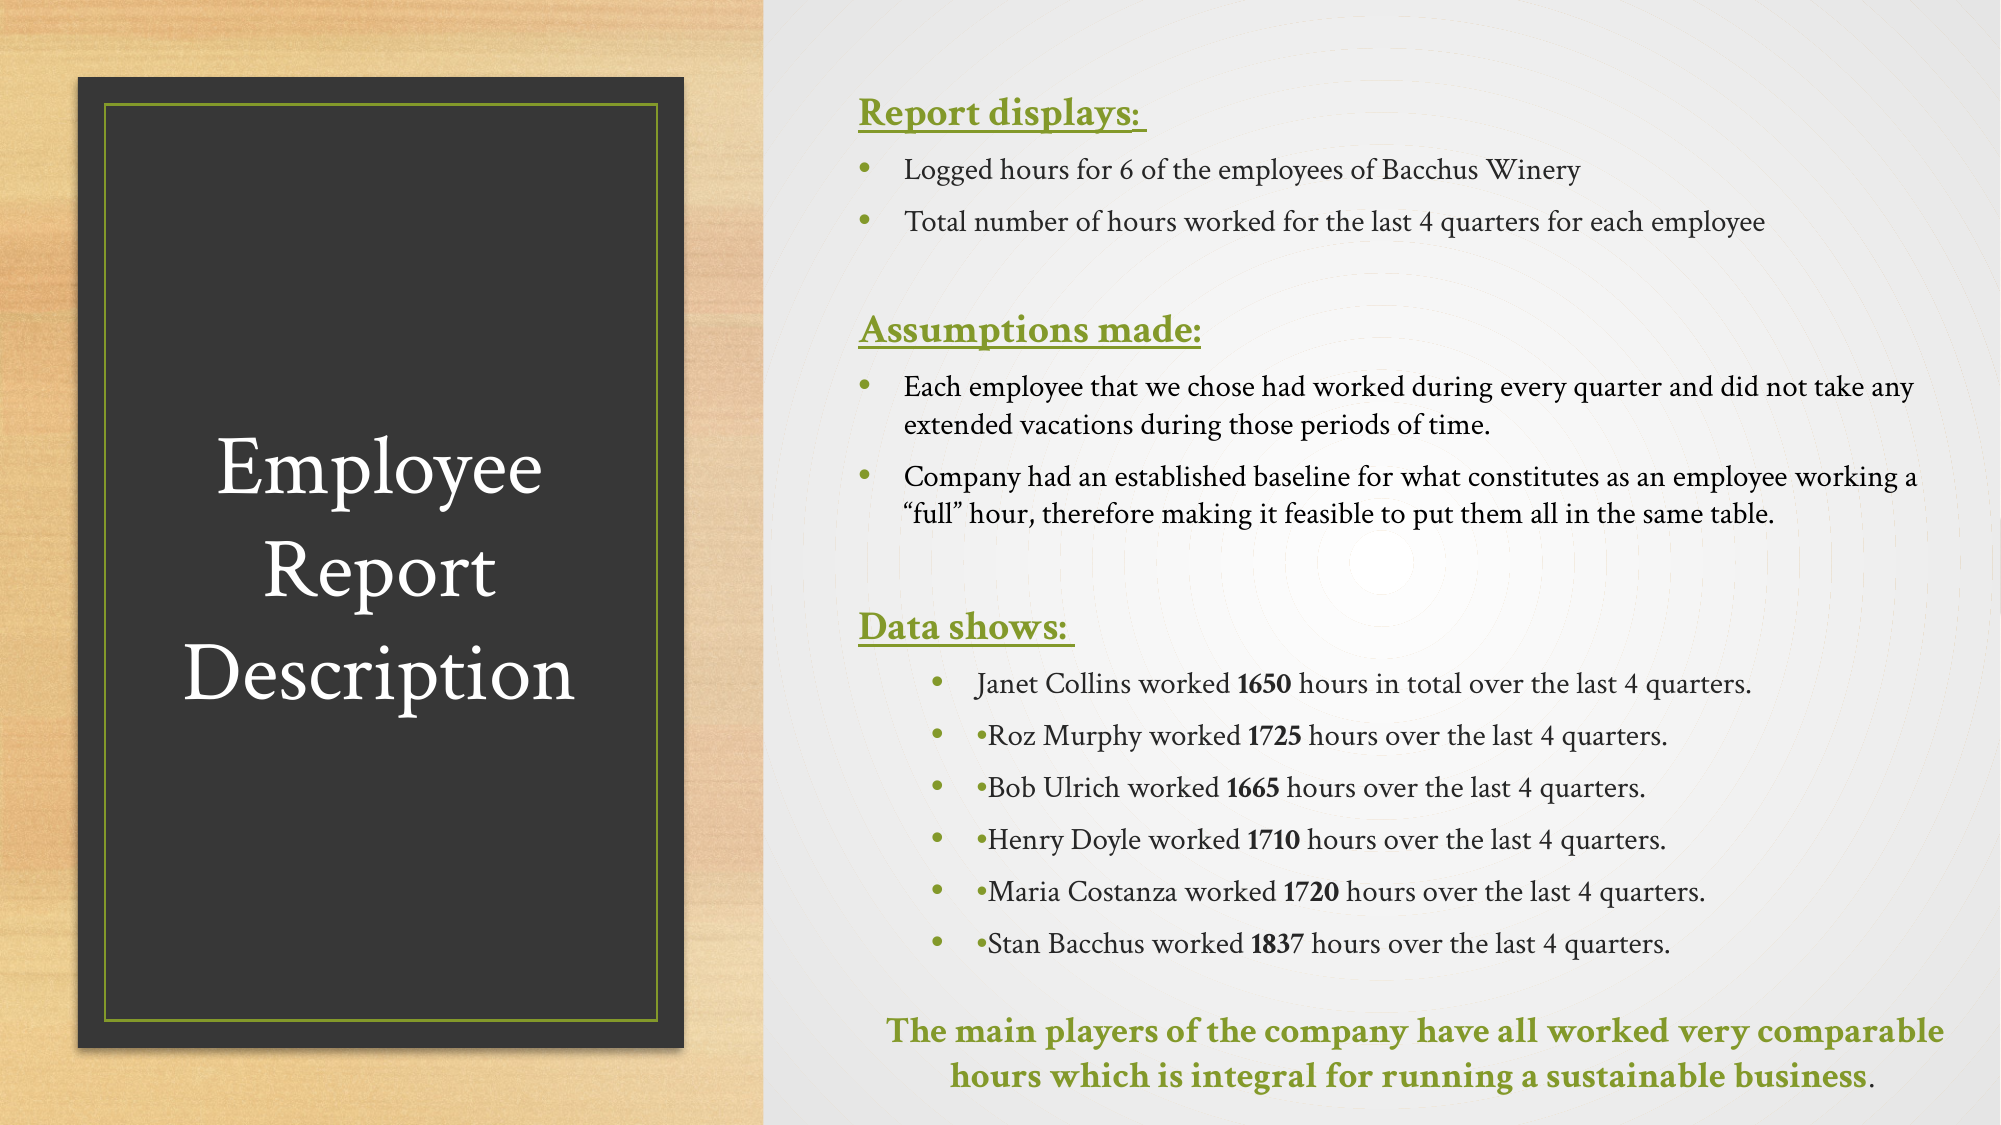

Report displays:
Logged hours for 6 of the employees of Bacchus Winery
Total number of hours worked for the last 4 quarters for each employee

Assumptions made:
Each employee that we chose had worked during every quarter and did not take any extended vacations during those periods of time.
Company had an established baseline for what constitutes as an employee working a “full” hour, therefore making it feasible to put them all in the same table.

Data shows:
Janet Collins worked 1650 hours in total over the last 4 quarters.
•Roz Murphy worked 1725 hours over the last 4 quarters.
•Bob Ulrich worked 1665 hours over the last 4 quarters.
•Henry Doyle worked 1710 hours over the last 4 quarters.
•Maria Costanza worked 1720 hours over the last 4 quarters.
•Stan Bacchus worked 1837 hours over the last 4 quarters.

The main players of the company have all worked very comparable hours which is integral for running a sustainable business.

# Employee Report Description